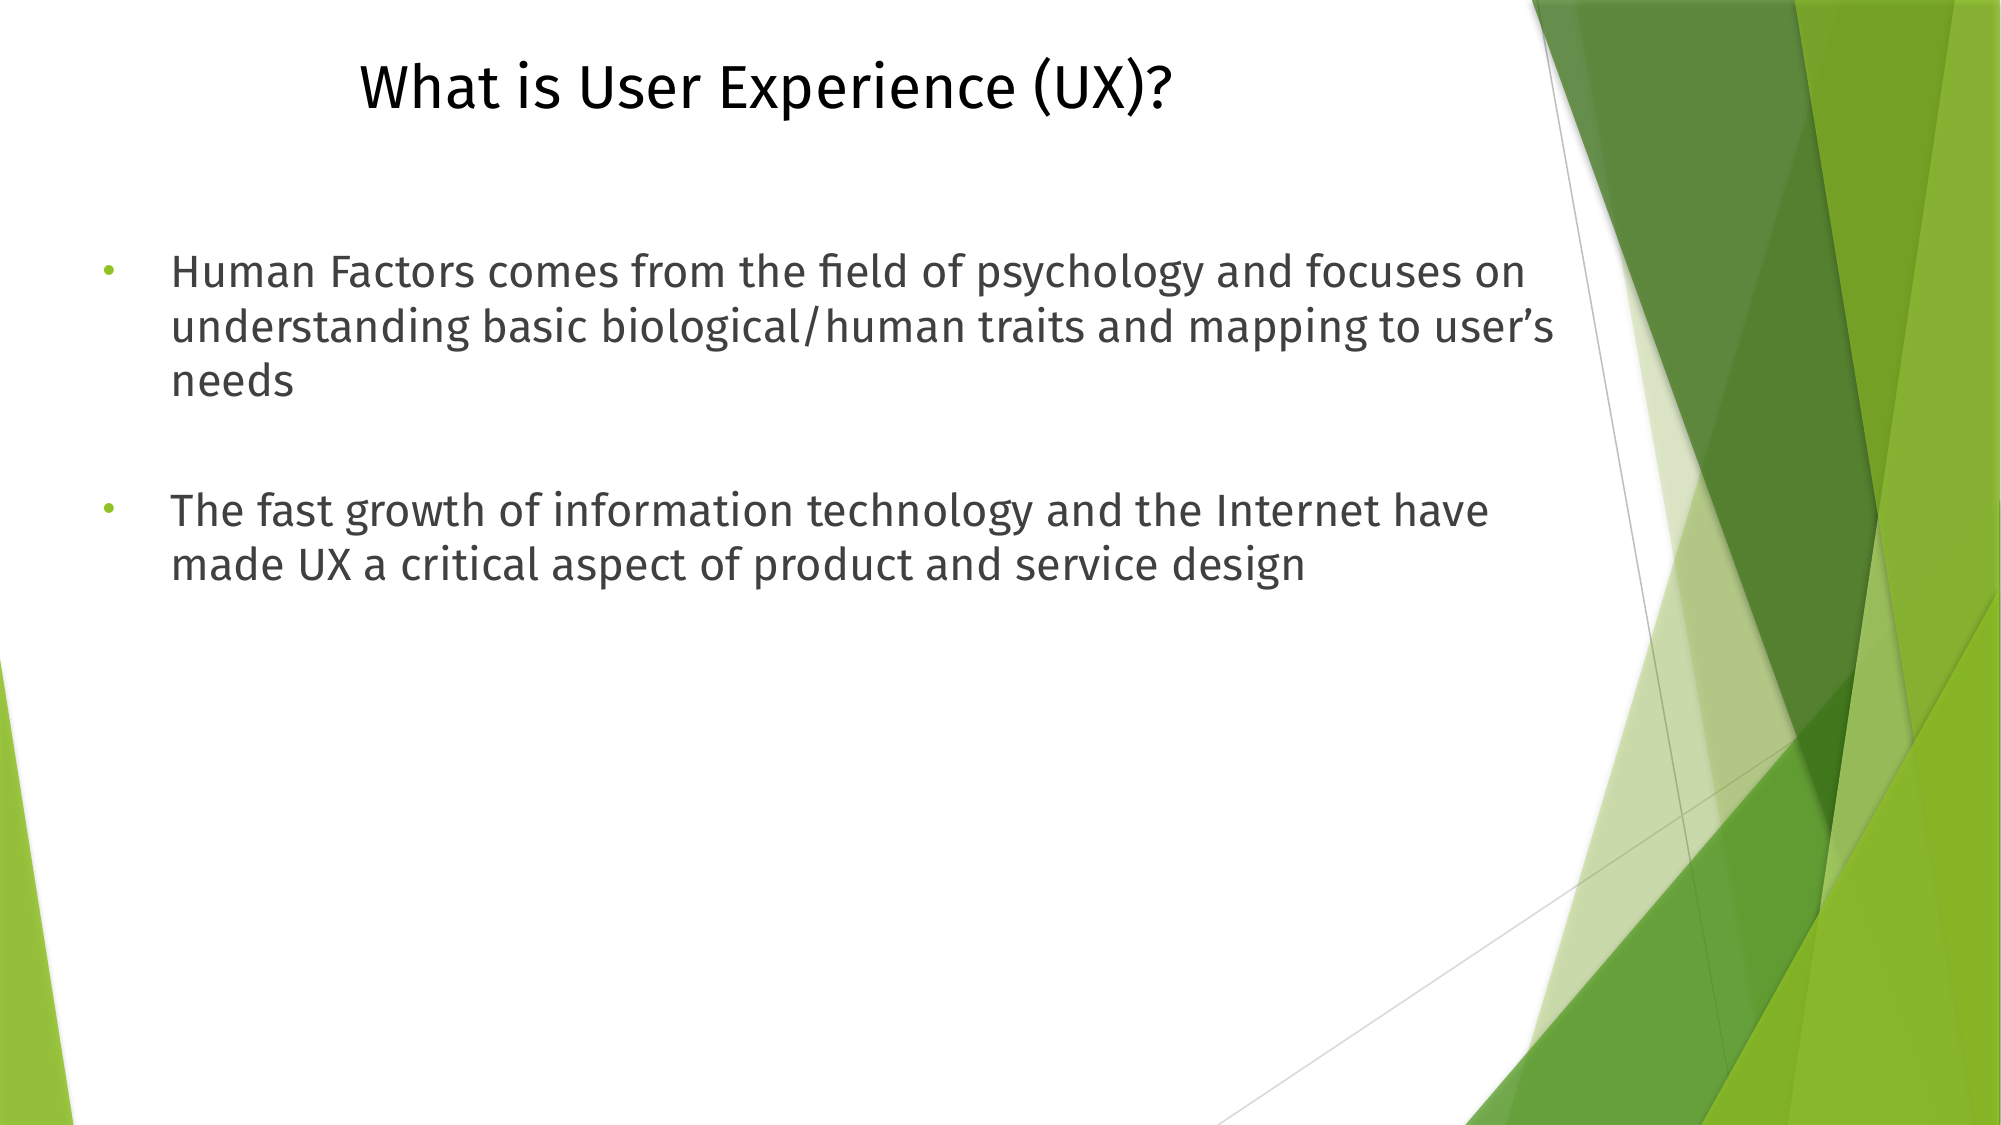

What is User Experience (UX)?
Human Factors comes from the field of psychology and focuses on understanding basic biological/human traits and mapping to user’s needs
The fast growth of information technology and the Internet have made UX a critical aspect of product and service design